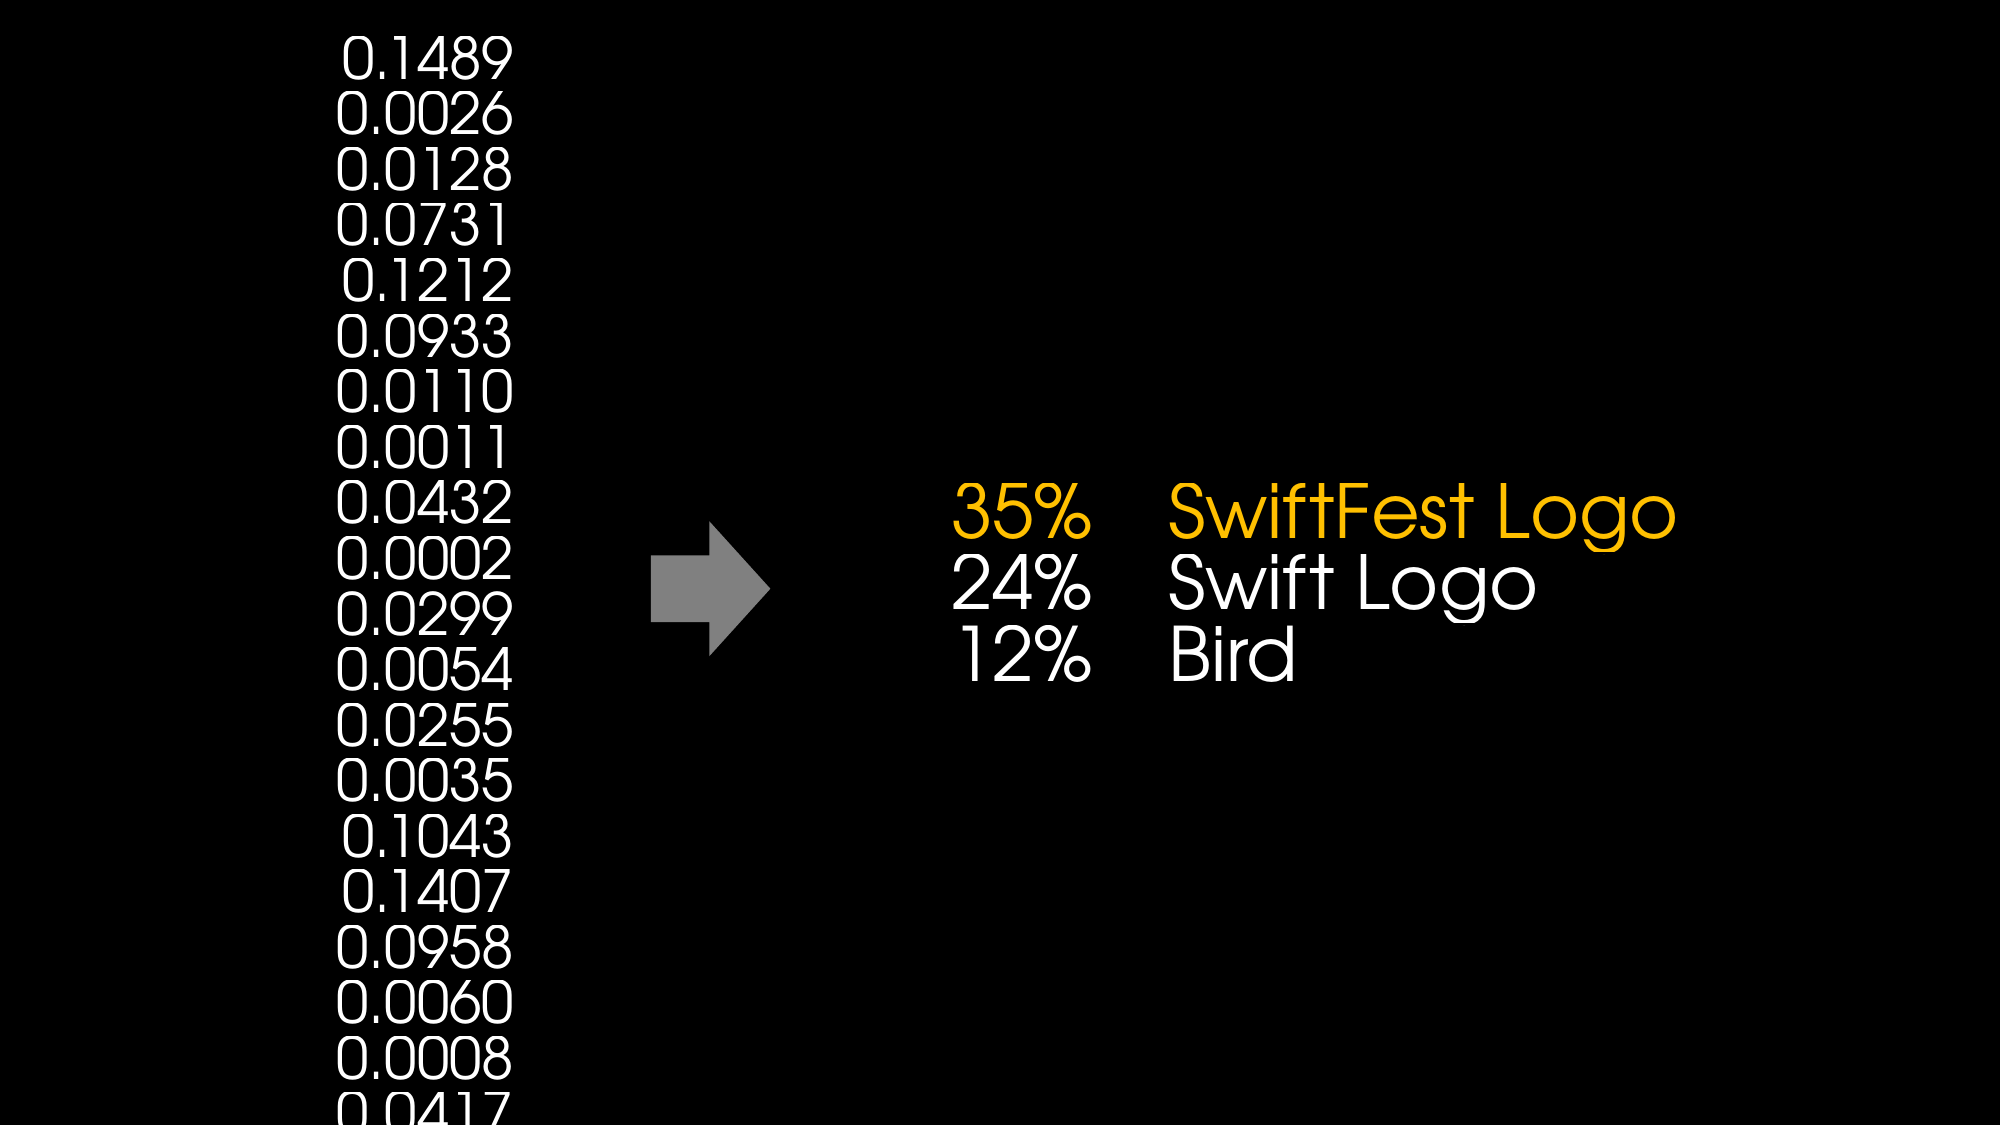

| 0.1489 |
| --- |
| 0.0026 |
| 0.0128 |
| 0.0731 |
| 0.1212 |
| 0.0933 |
| 0.0110 |
| 0.0011 |
| 0.0432 |
| 0.0002 |
| 0.0299 |
| 0.0054 |
| 0.0255 |
| 0.0035 |
| 0.1043 |
| 0.1407 |
| 0.0958 |
| 0.0060 |
| 0.0008 |
| 0.0417 |
| 0.0002 |
| 0.0389 |
| 35% | SwiftFest Logo |
| --- | --- |
| 24% | Swift Logo |
| 12% | Bird |